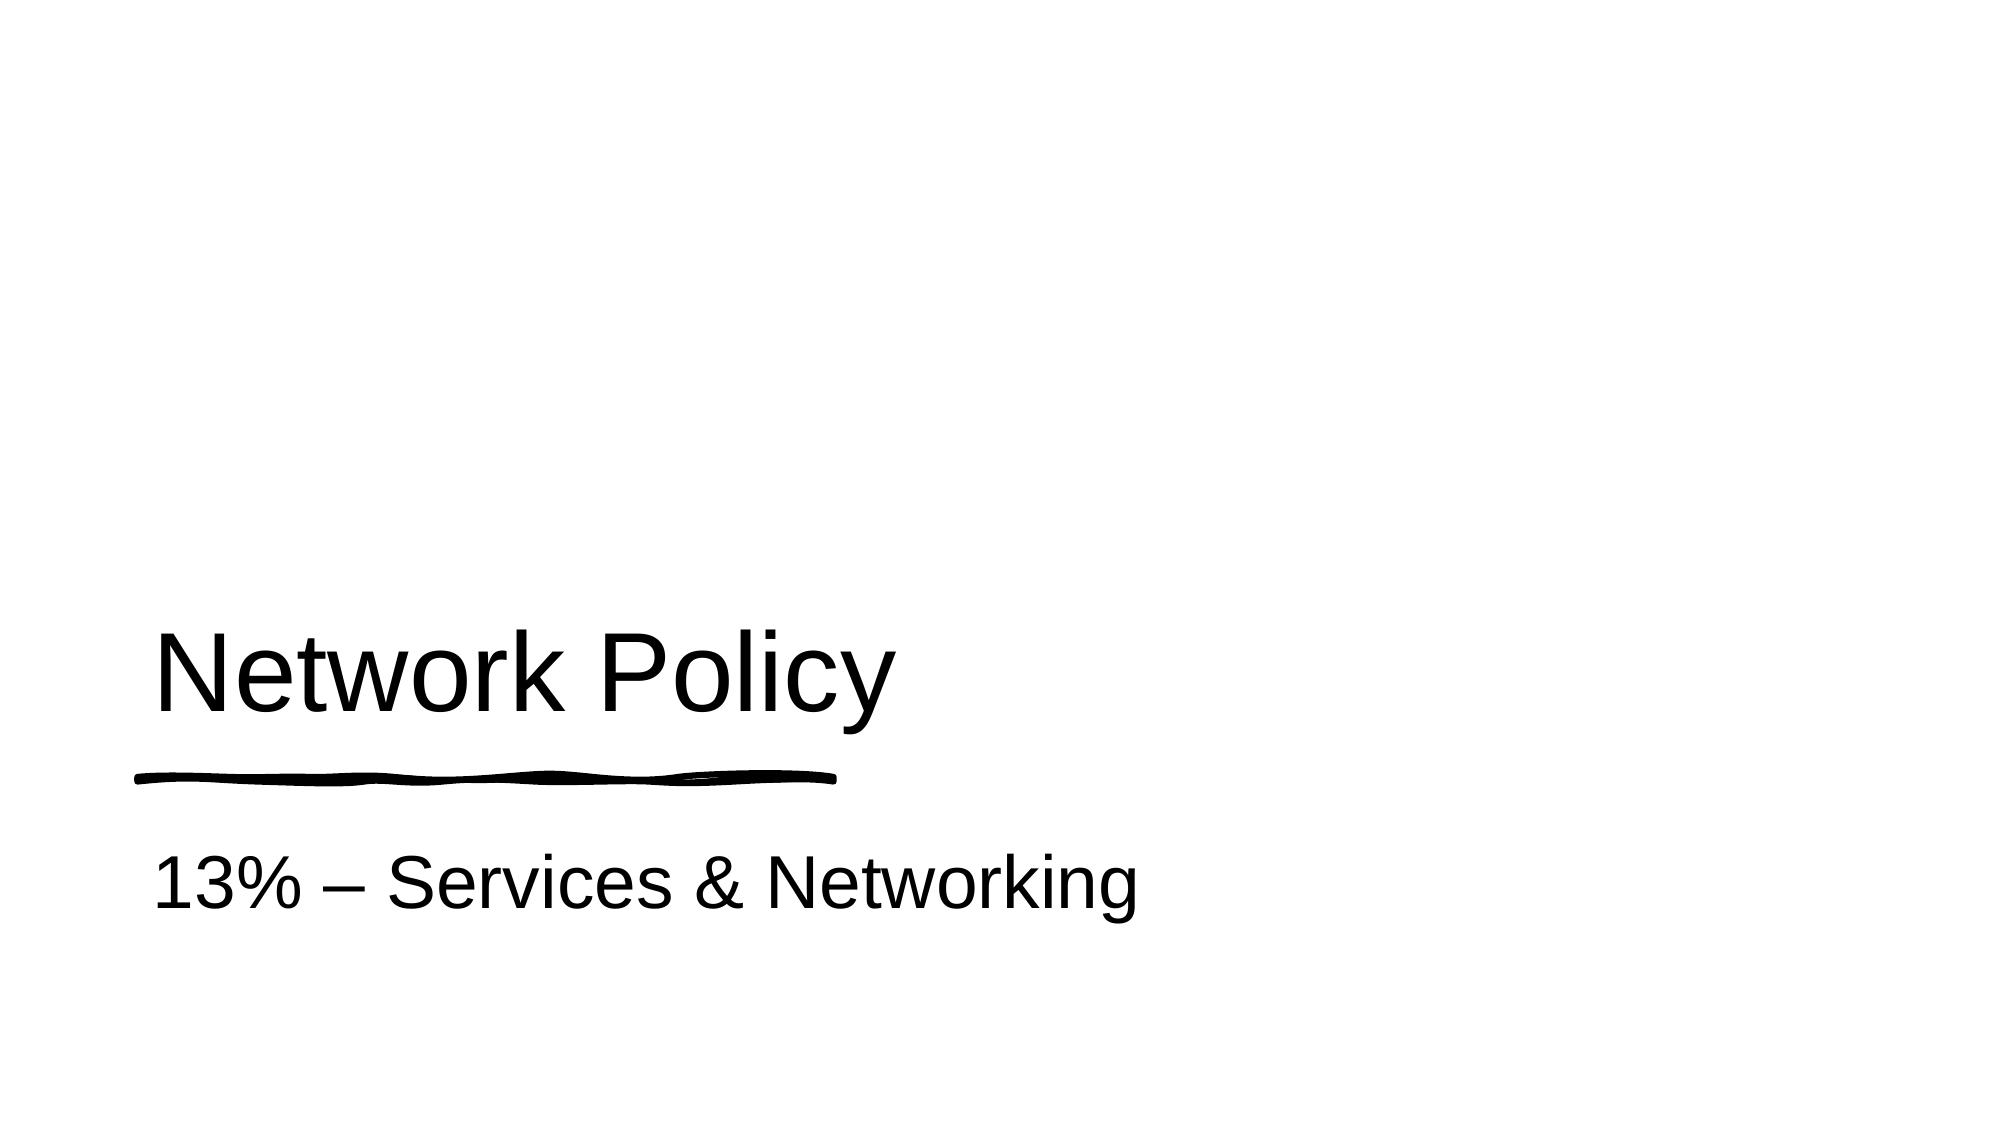

# Network Policy
13% – Services & Networking